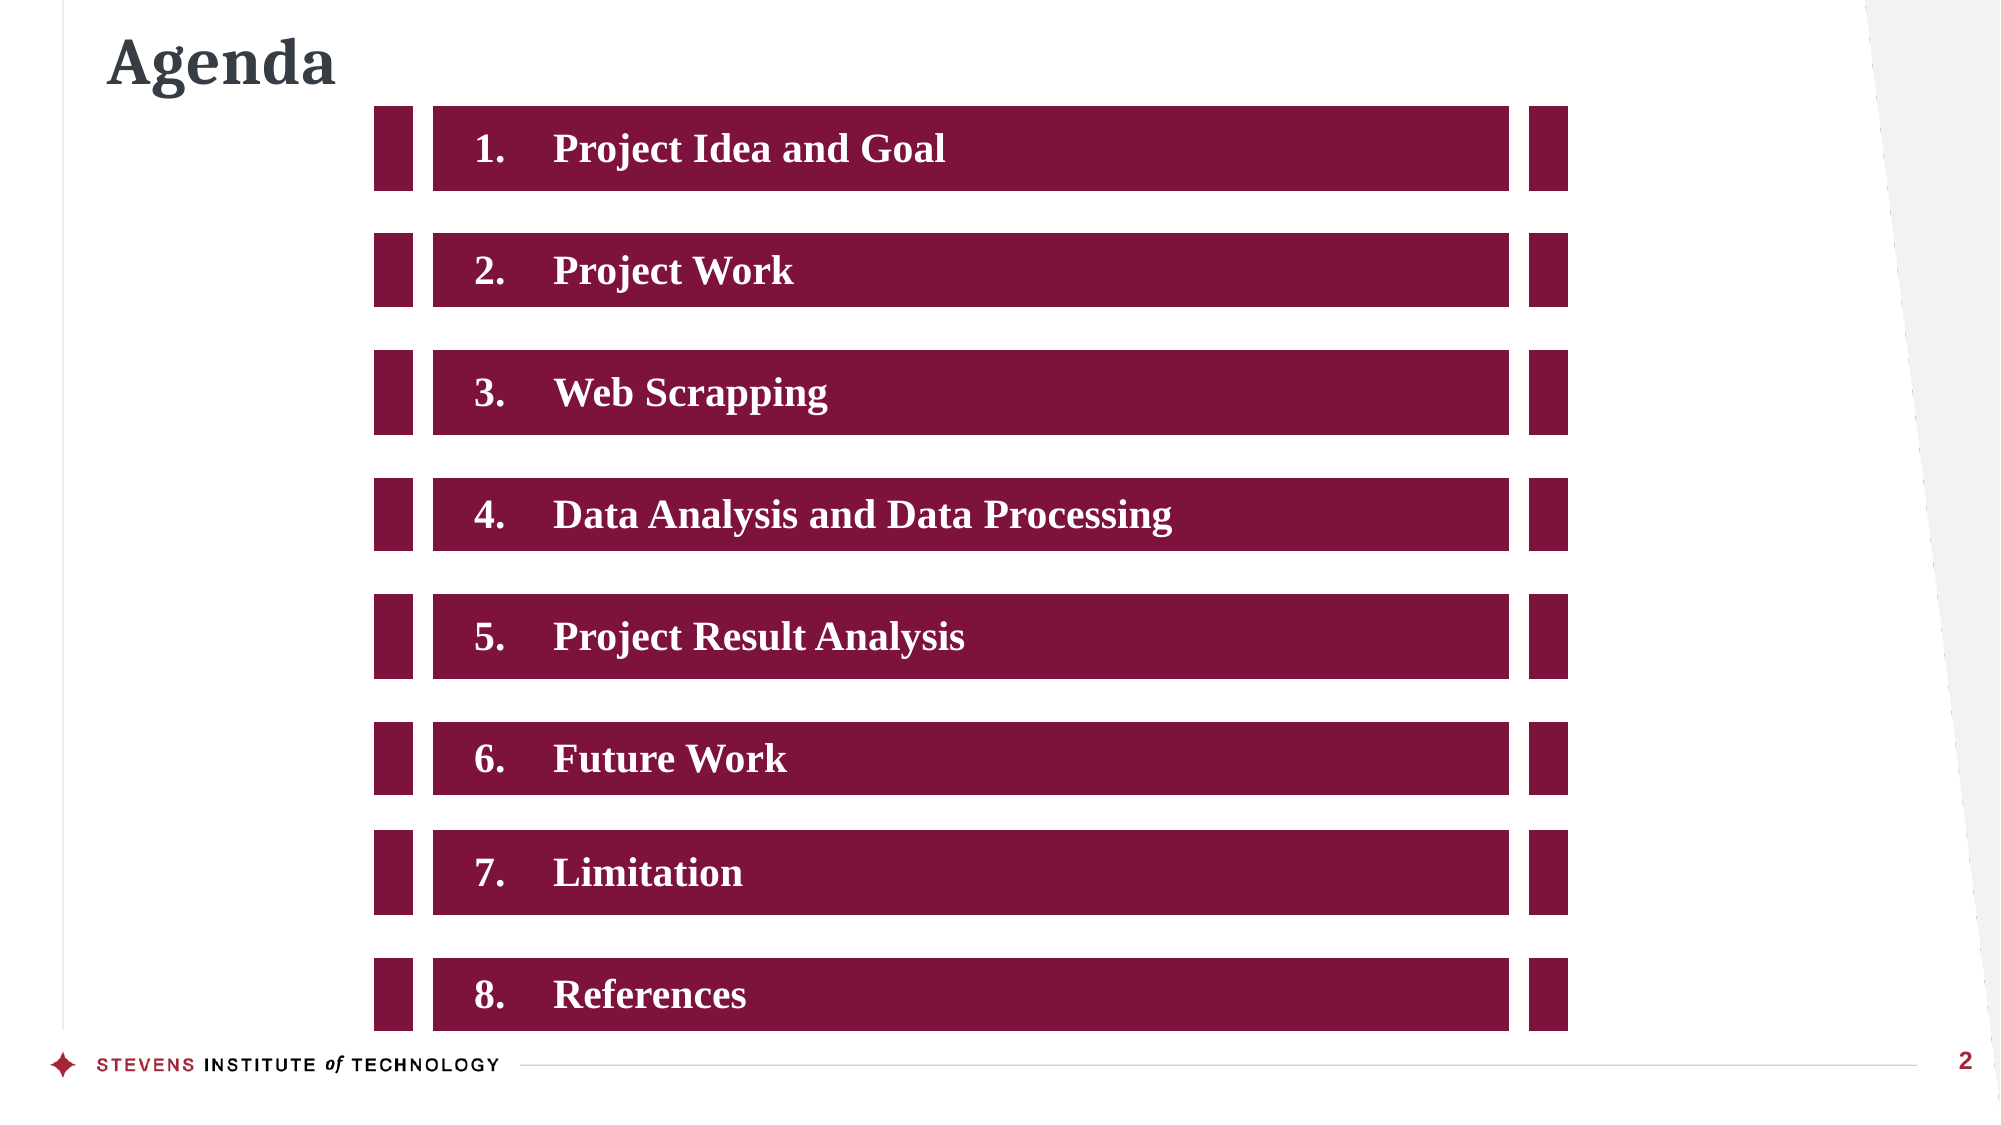

# Agenda
|  |  |  |  |  |  |
| --- | --- | --- | --- | --- | --- |
|  |  | 1. | Project Idea and Goal |  |  |
|  |  |  |  |  |  |
|  |  | 2. | Project Work |  |  |
|  |  |  |  |  |  |
| --- | --- | --- | --- | --- | --- |
|  |  | 3. | Web Scrapping |  |  |
|  |  |  |  |  |  |
|  |  | 4. | Data Analysis and Data Processing |  |  |
|  |  |  |  |  |  |
| --- | --- | --- | --- | --- | --- |
|  |  | 5. | Project Result Analysis |  |  |
|  |  |  |  |  |  |
|  |  | 6. | Future Work |  |  |
|  |  |  |  |  |  |
| --- | --- | --- | --- | --- | --- |
|  |  | 7. | Limitation |  |  |
|  |  |  |  |  |  |
|  |  | 8. | References |  |  |
2